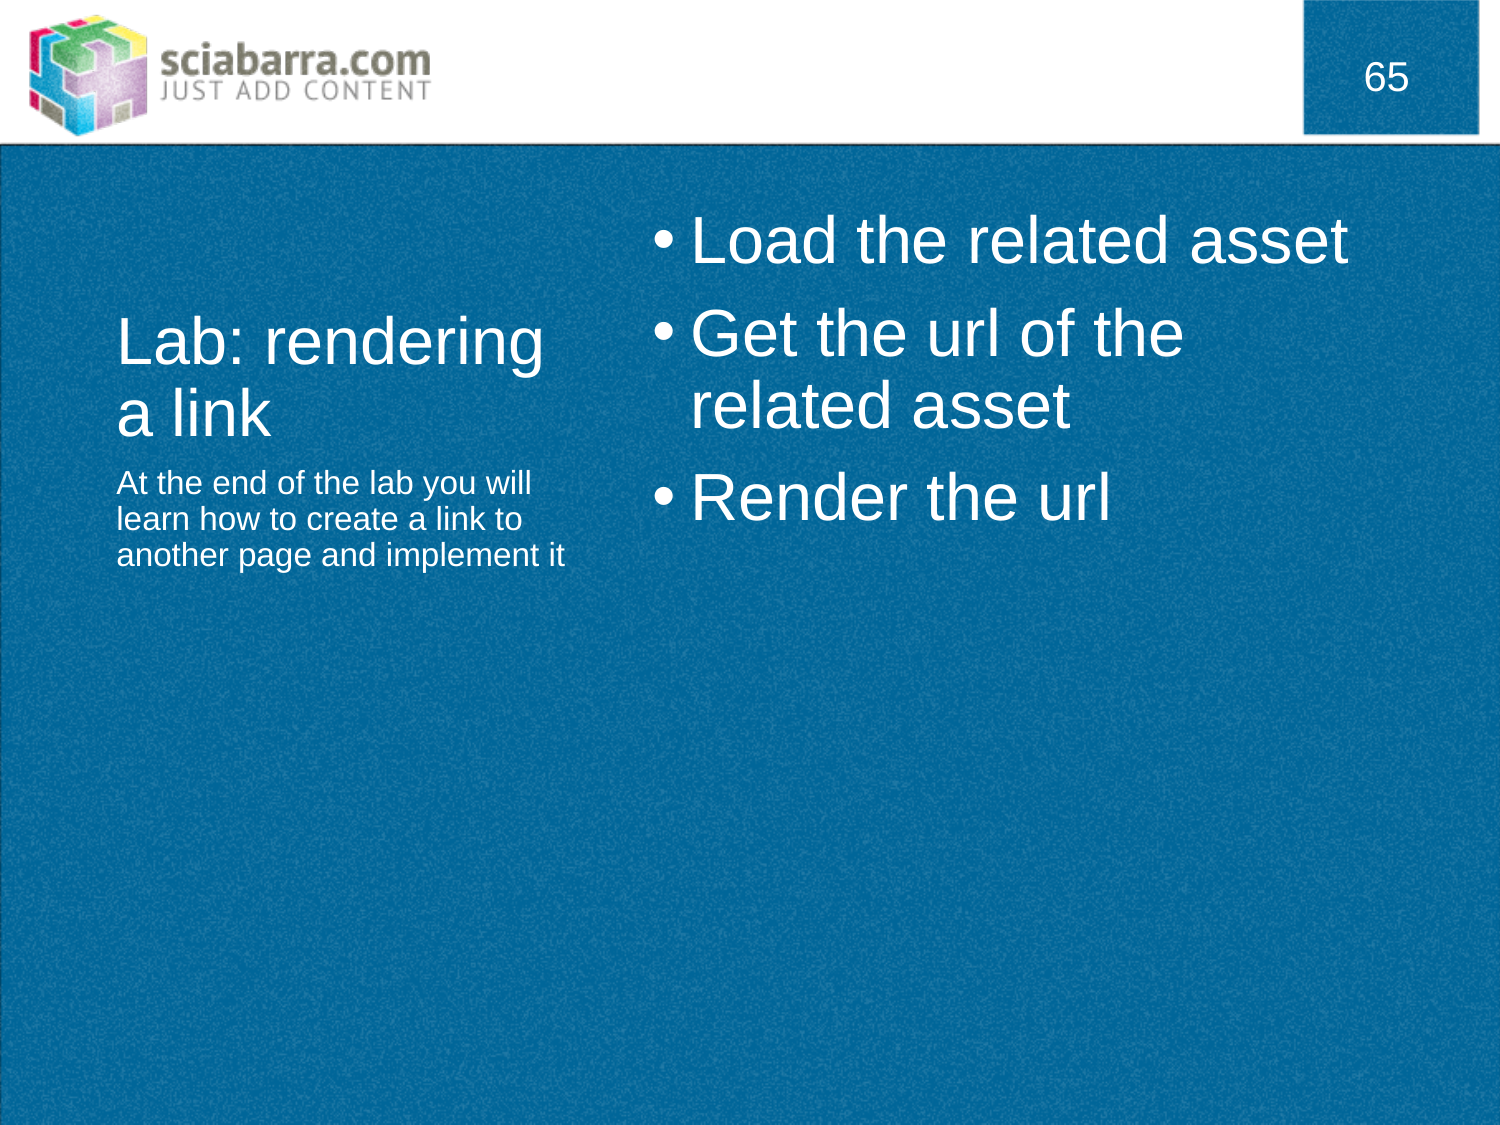

65
# Lab: rendering a link
Load the related asset
Get the url of the related asset
Render the url
At the end of the lab you will learn how to create a link to another page and implement it